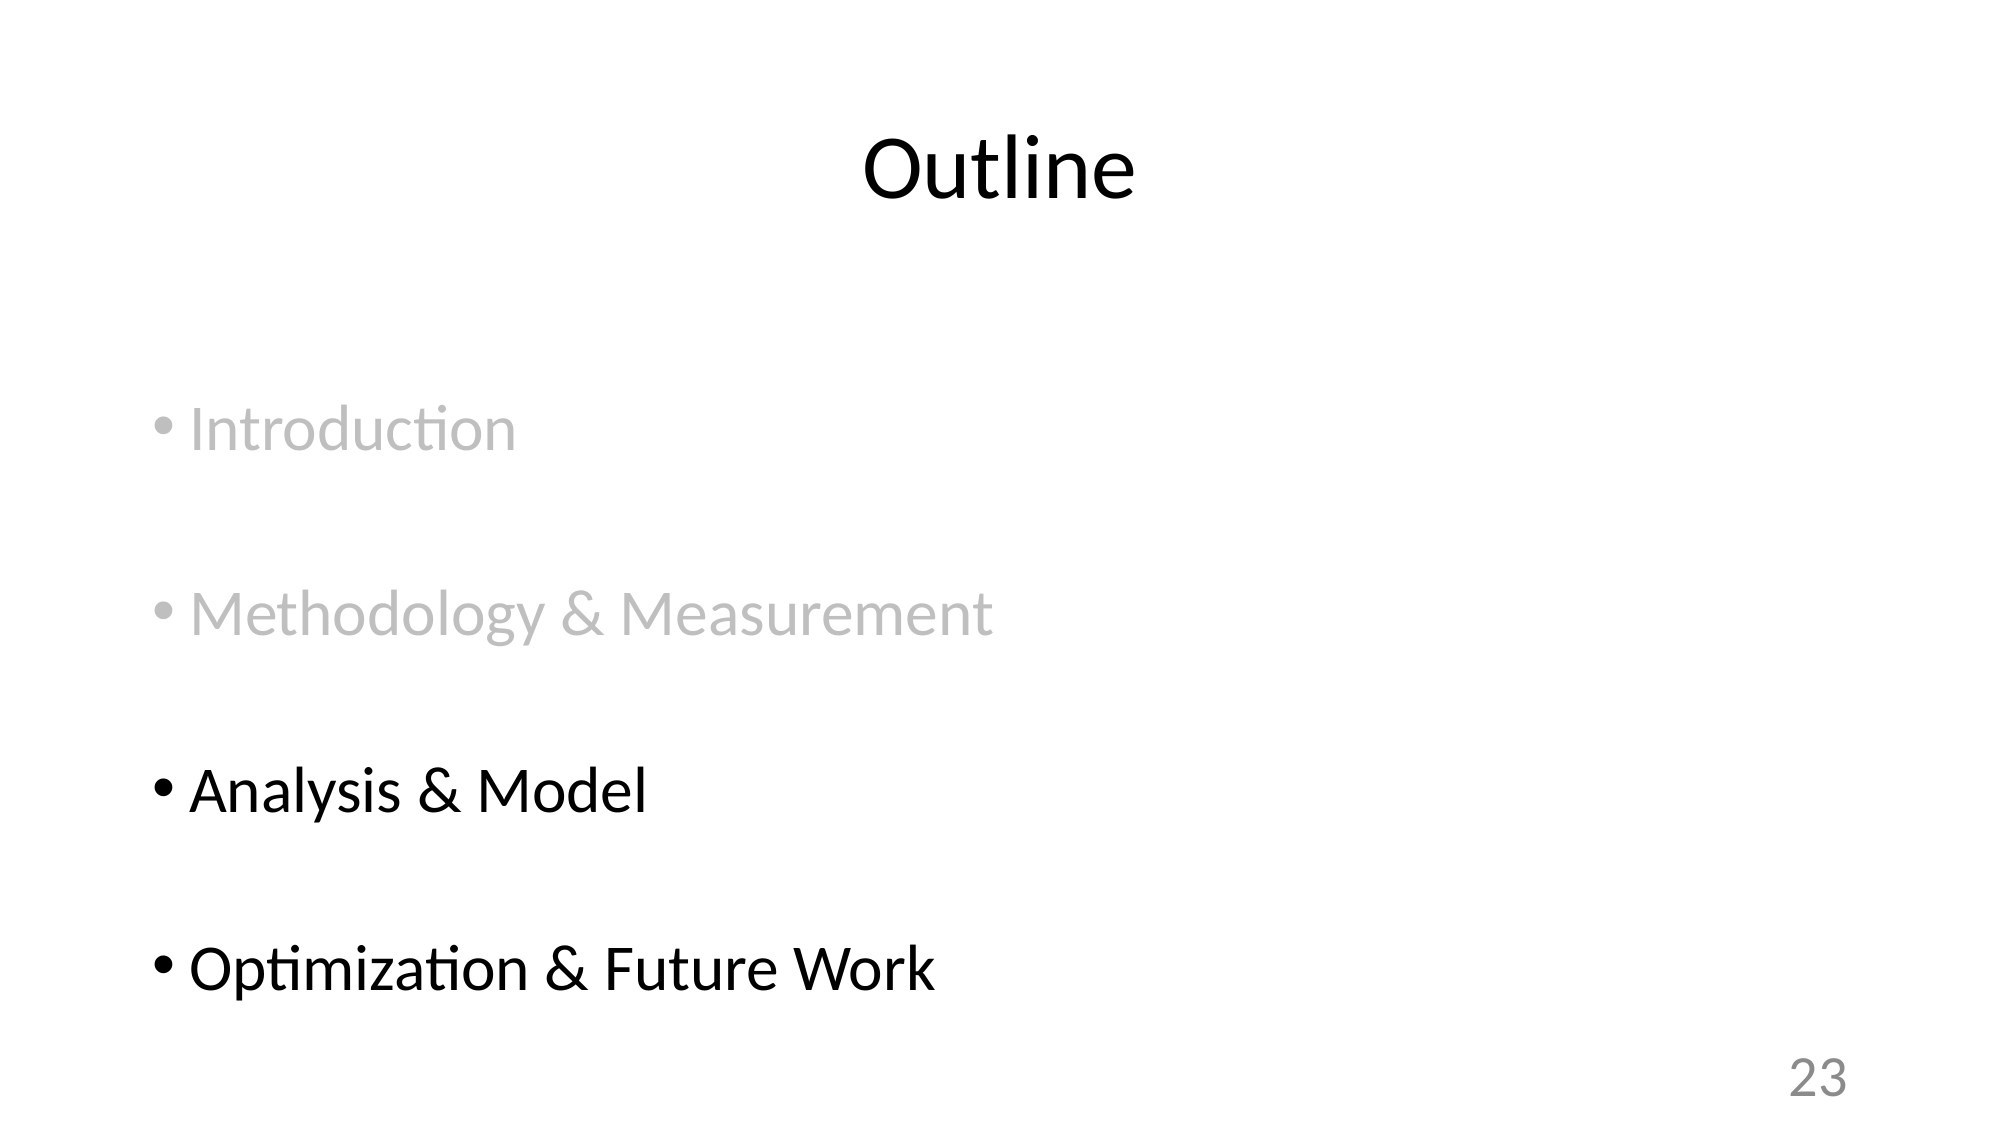

# Outline
Introduction
Methodology & Measurement
Analysis & Model
Optimization & Future Work

23